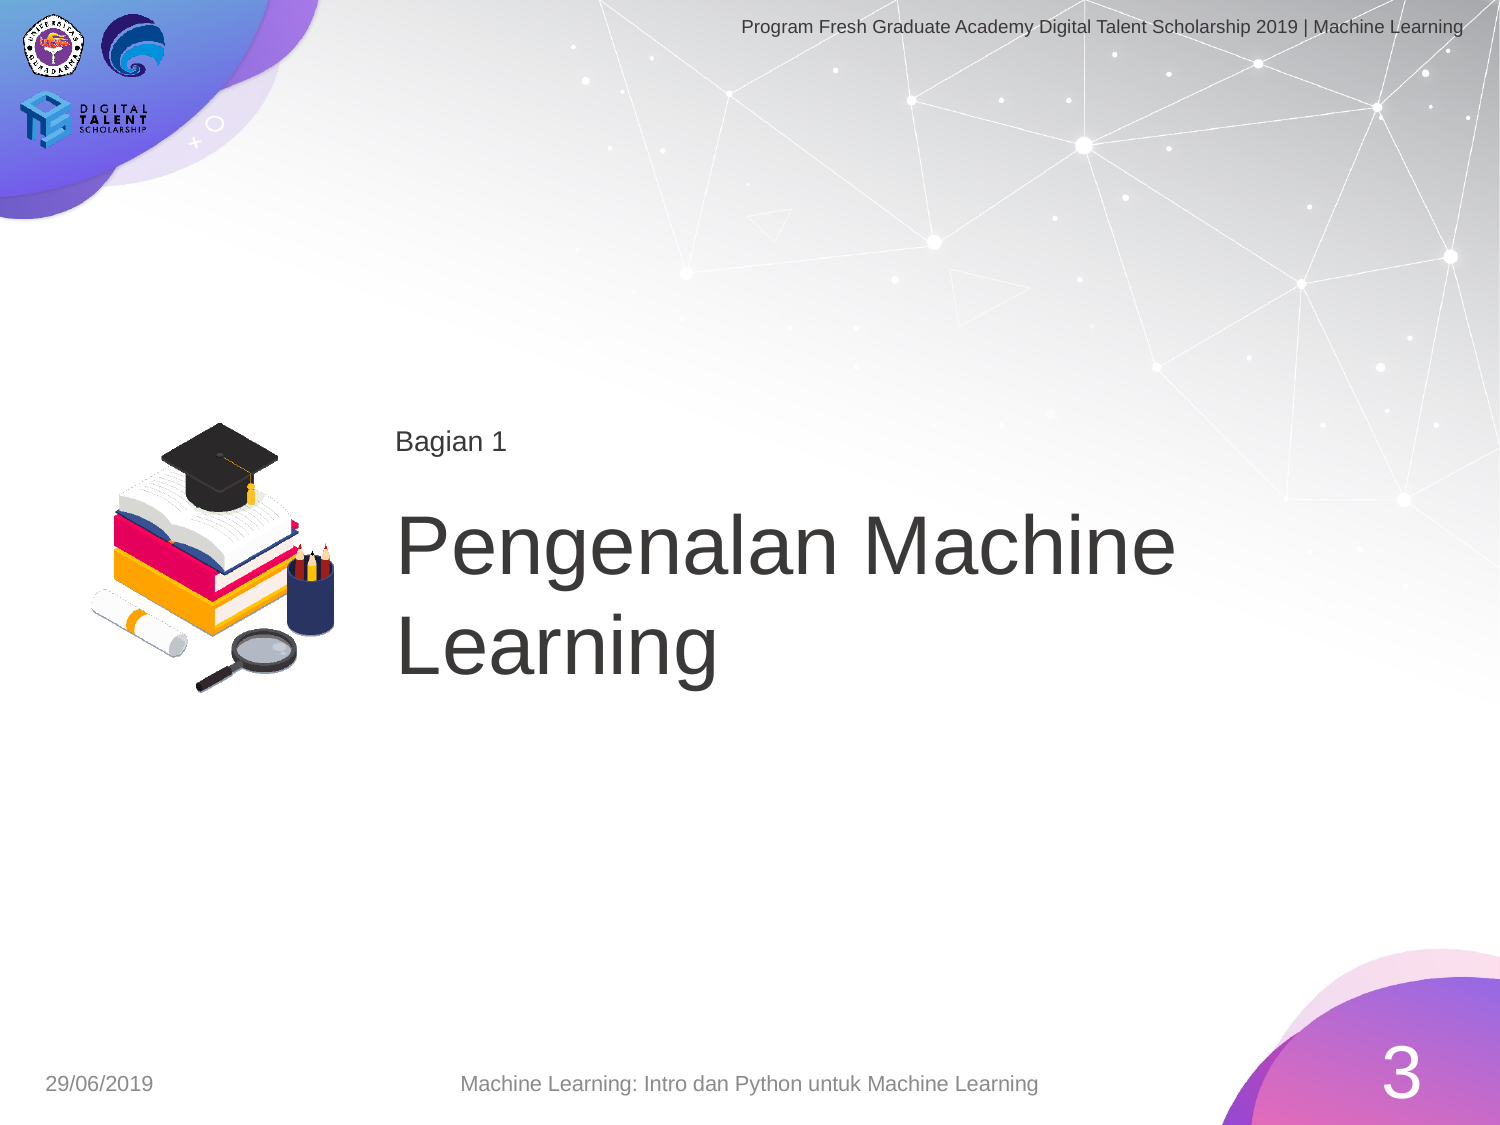

Bagian 1
# Pengenalan Machine Learning
3
29/06/2019
Machine Learning: Intro dan Python untuk Machine Learning